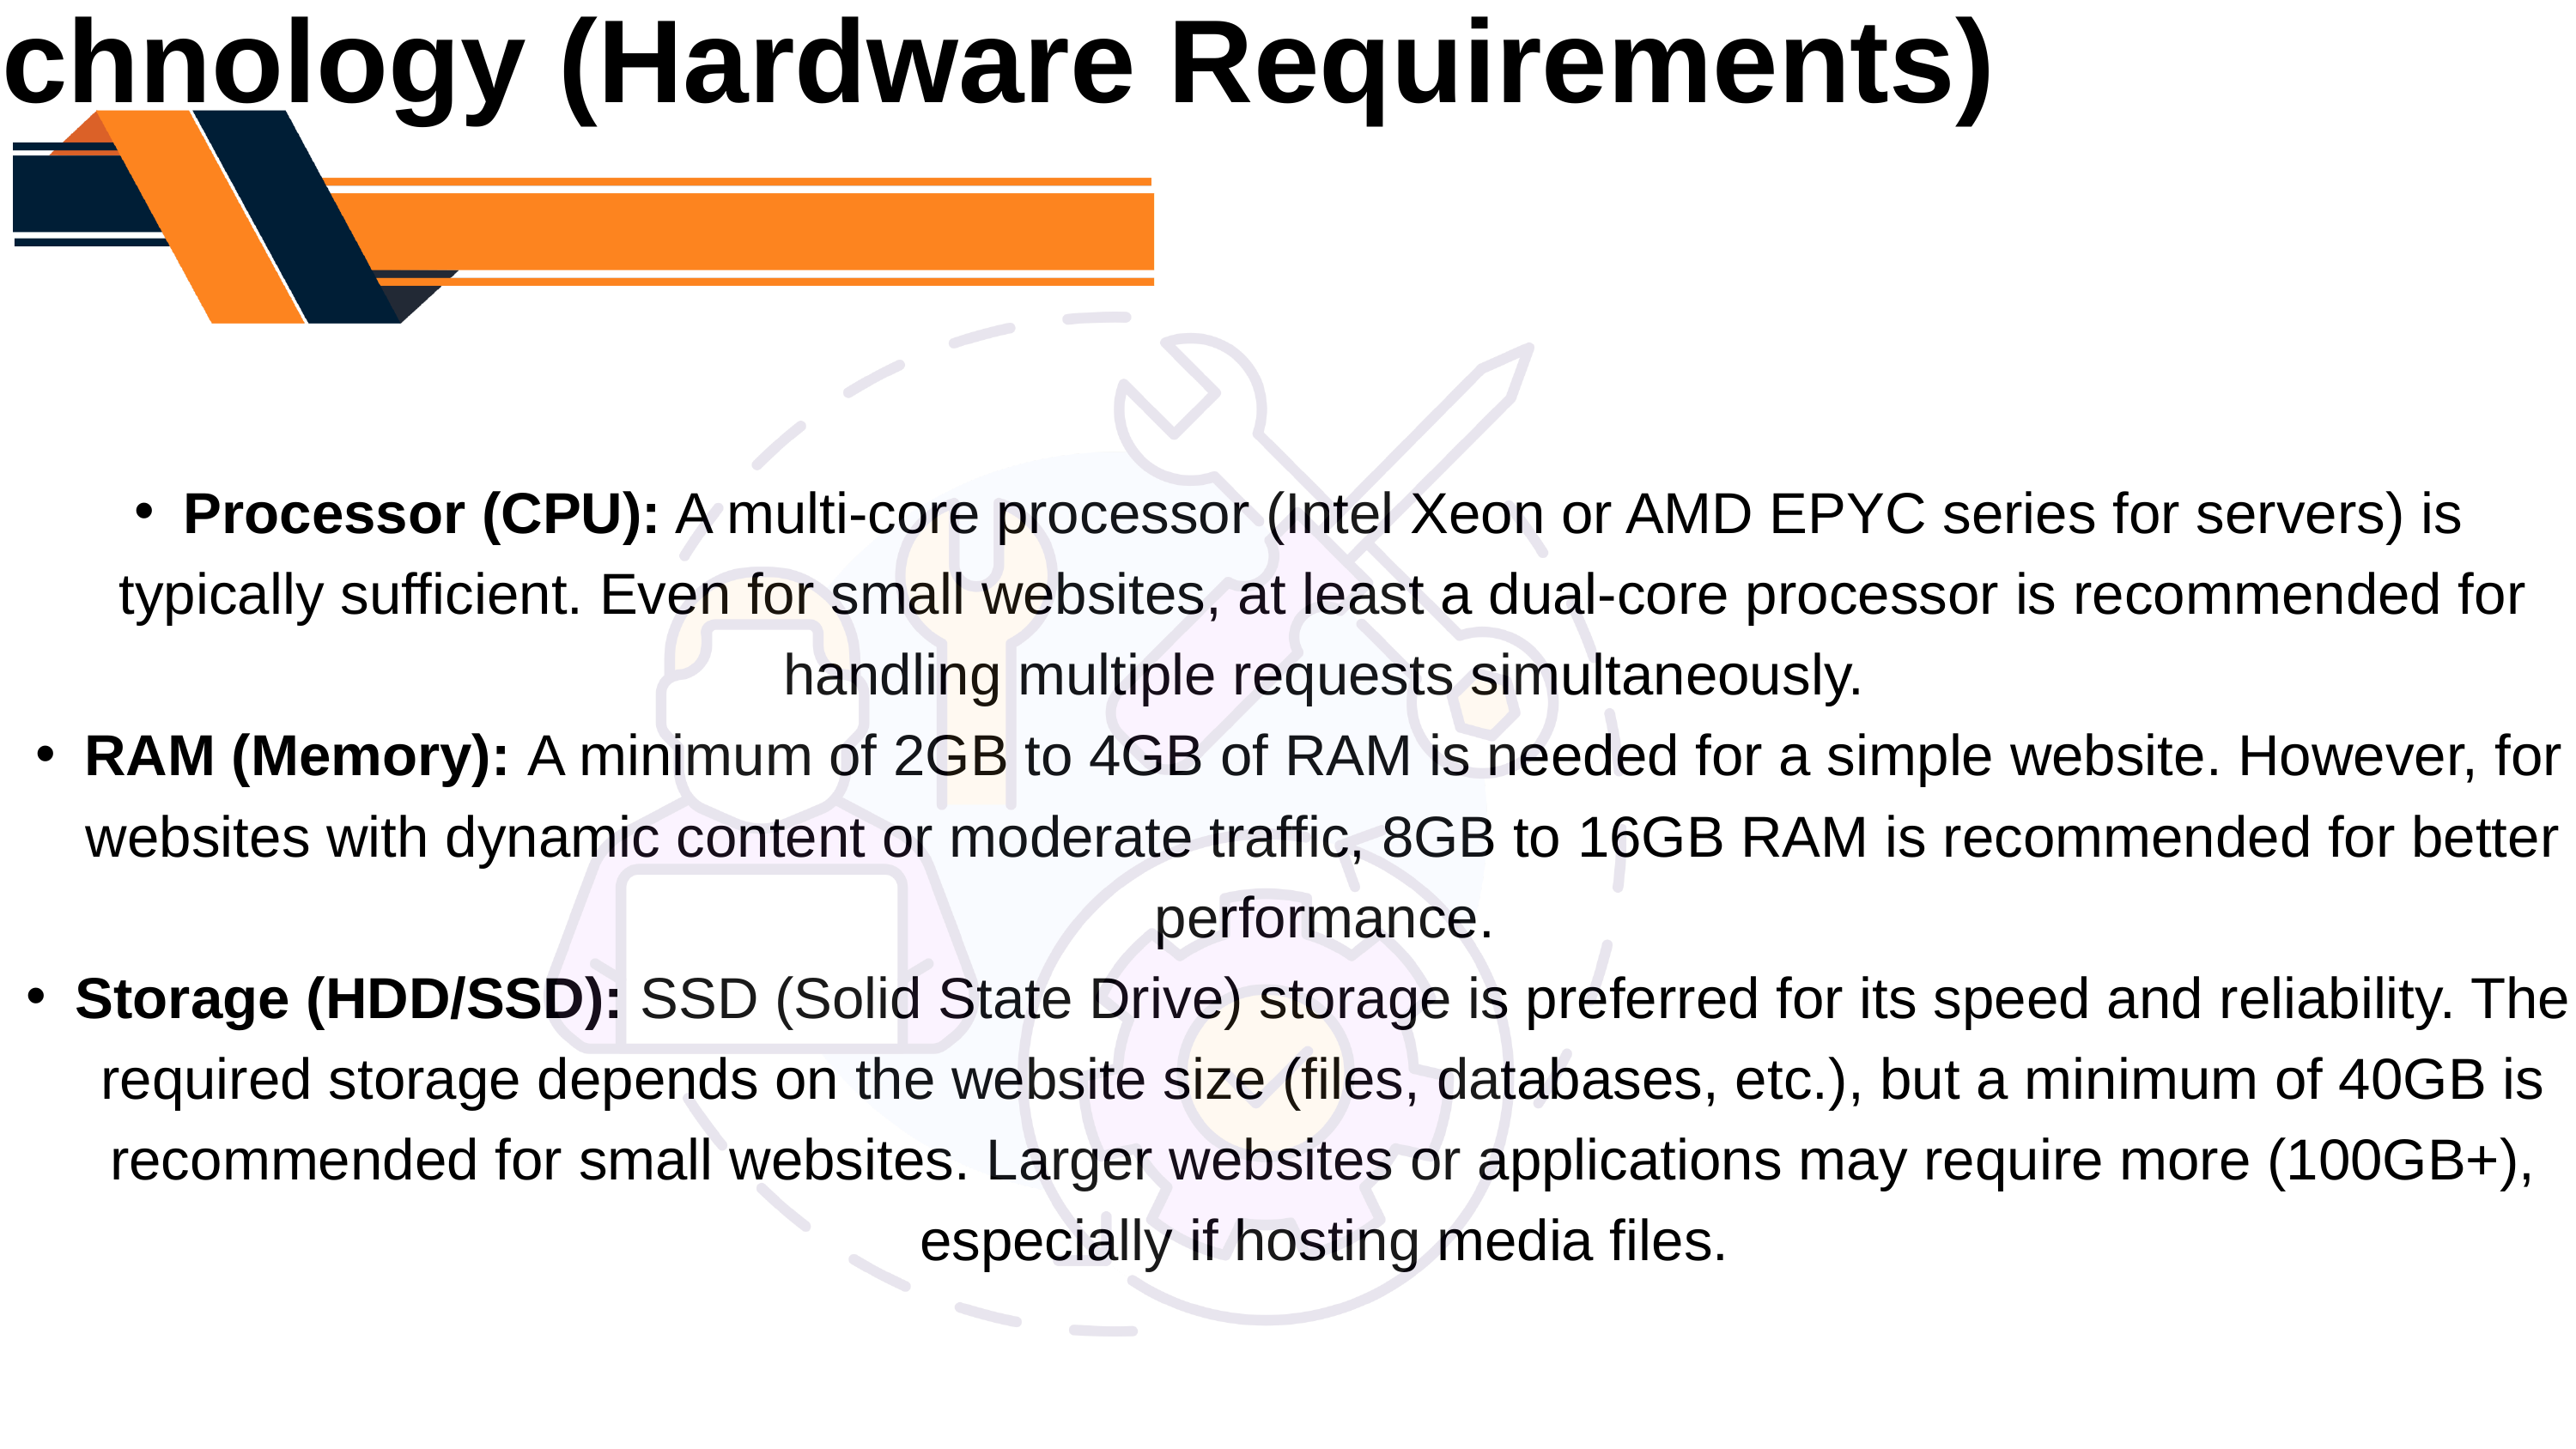

Technology (Hardware Requirements)

Processor (CPU): A multi-core processor (Intel Xeon or AMD EPYC series for servers) is typically sufficient. Even for small websites, at least a dual-core processor is recommended for handling multiple requests simultaneously.
RAM (Memory): A minimum of 2GB to 4GB of RAM is needed for a simple website. However, for websites with dynamic content or moderate traffic, 8GB to 16GB RAM is recommended for better performance.
Storage (HDD/SSD): SSD (Solid State Drive) storage is preferred for its speed and reliability. The required storage depends on the website size (files, databases, etc.), but a minimum of 40GB is recommended for small websites. Larger websites or applications may require more (100GB+), especially if hosting media files.